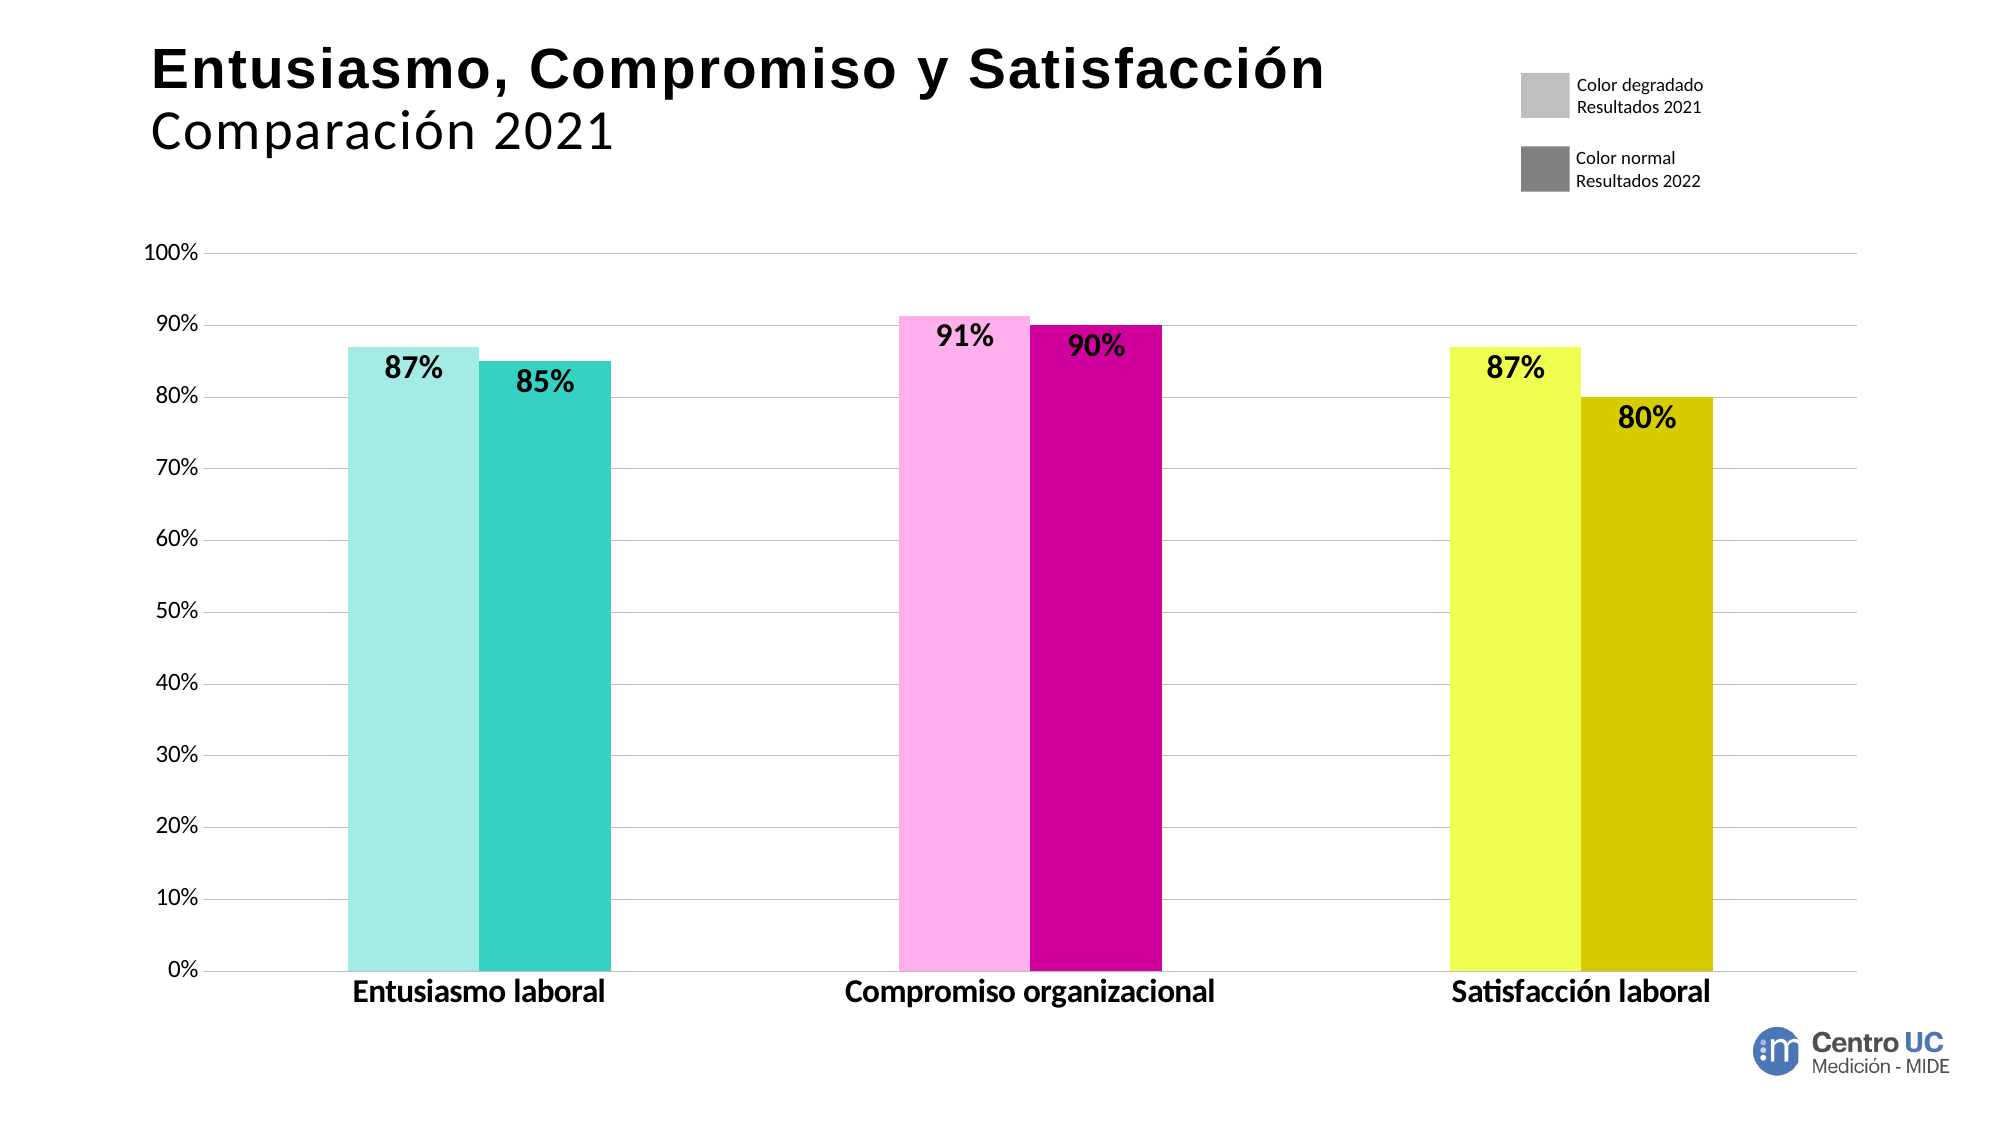

# Entusiasmo, Compromiso y Satisfacción Comparación 2021
Color degradado
Resultados 2021

Color normal
Resultados 2022

### Chart

| Category | 2021 | 2022 |
|---|---|---|
| Entusiasmo laboral | 0.8695652173913043 | 0.85 |
| Compromiso organizacional | 0.9130434782608695 | 0.9 |
| Satisfacción laboral | 0.8695652173913043 | 0.8 |